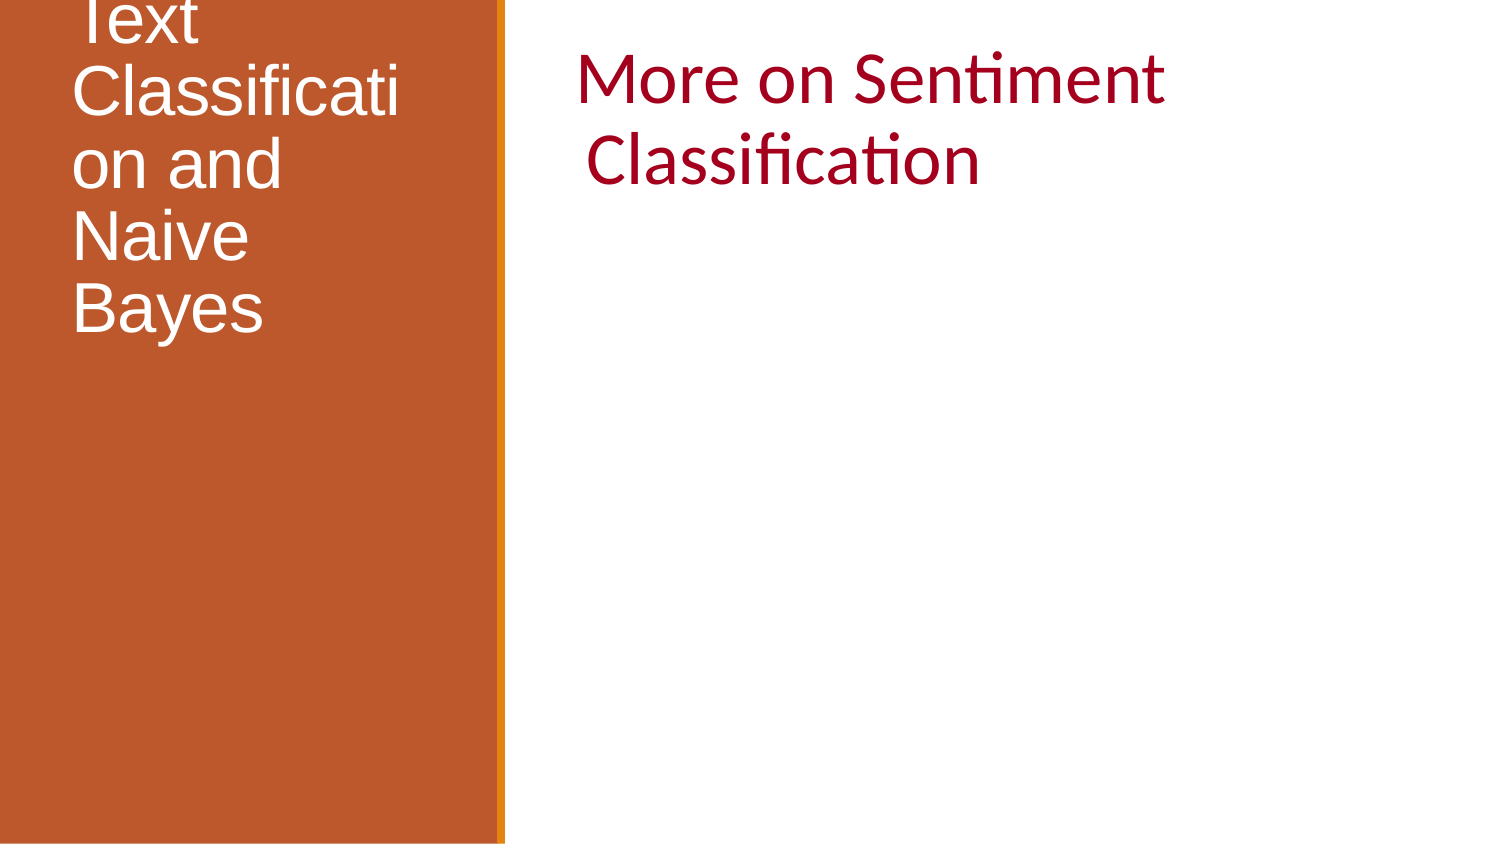

More on Sentiment Classification
# Text Classification and Naive Bayes